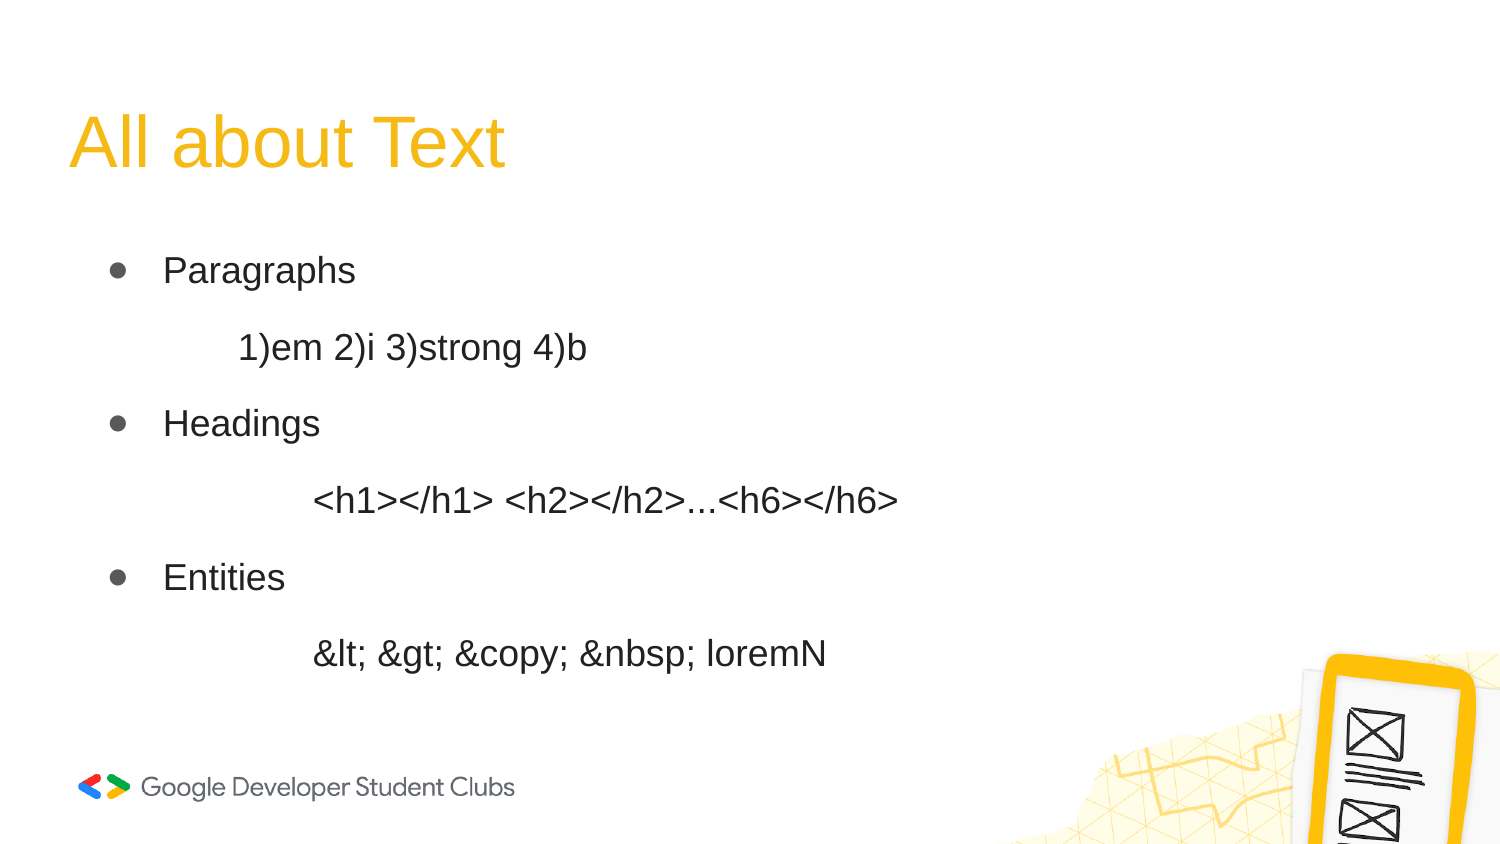

# All about Text

Paragraphs
1)em 2)i 3)strong 4)b
Headings
	<h1></h1> <h2></h2>...<h6></h6>
Entities
	&lt; &gt; &copy; &nbsp; loremN